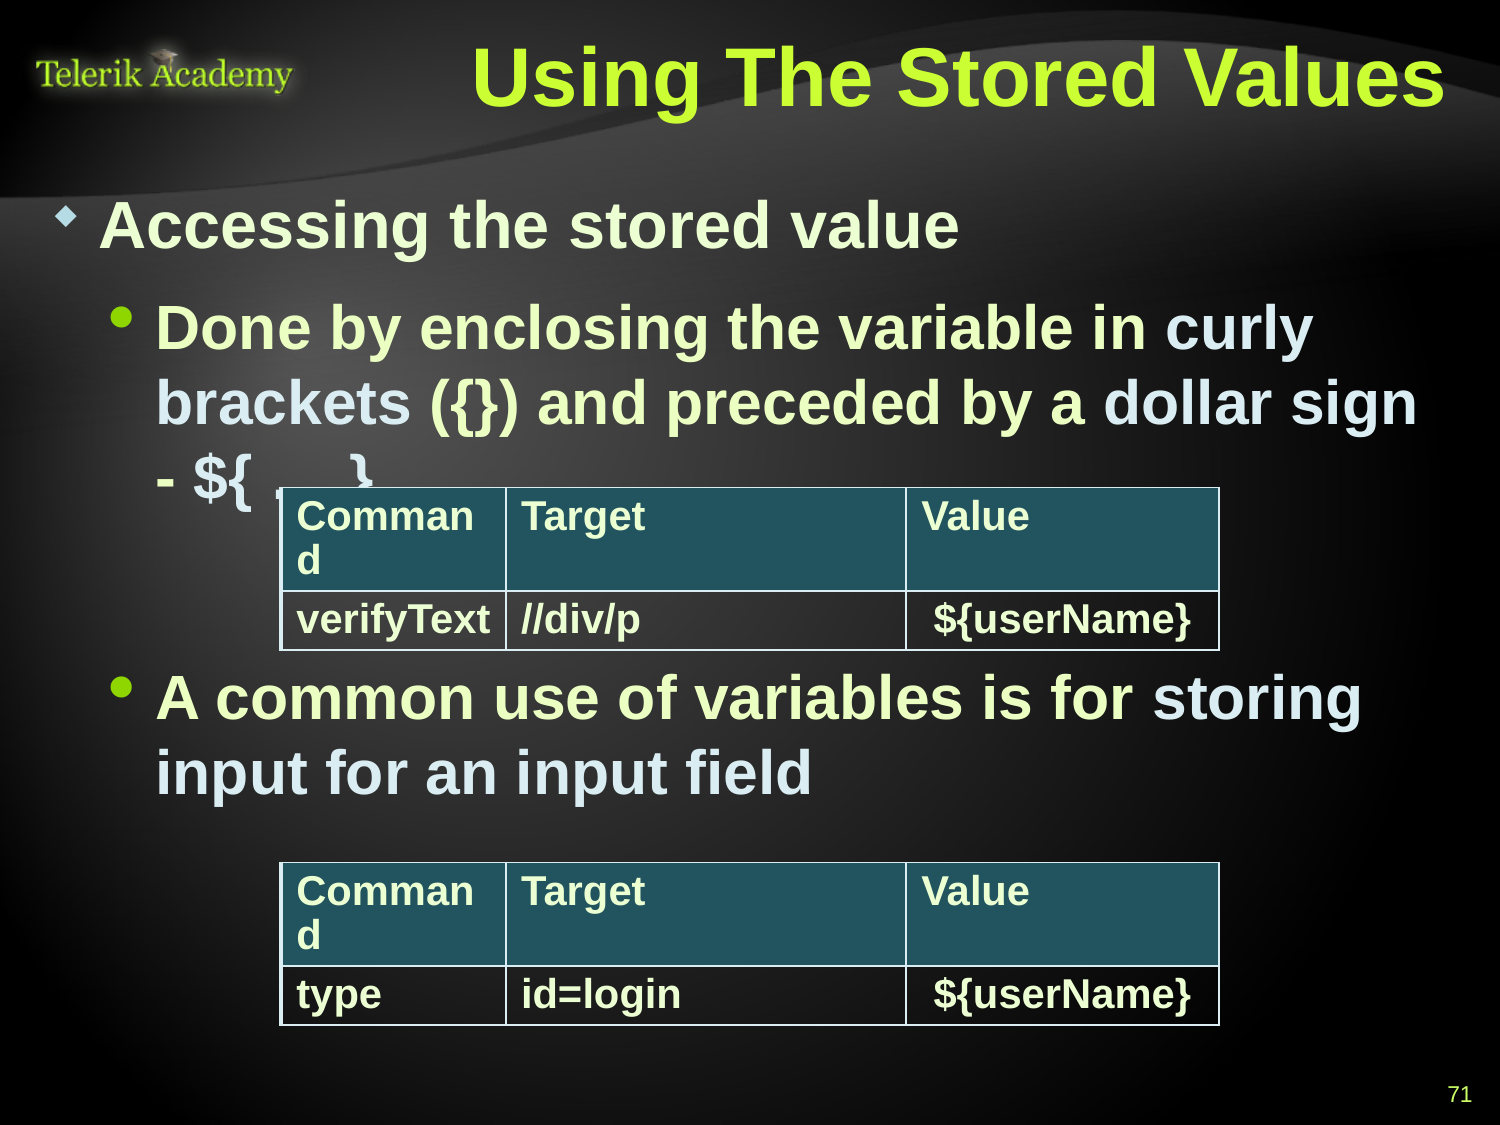

# Using The Stored Values
Accessing the stored value
Done by enclosing the variable in curly brackets ({}) and preceded by a dollar sign - ${ … }
| Command | Target | Value |
| --- | --- | --- |
| verifyText | //div/p | ${userName} |
A common use of variables is for storing input for an input field
| Command | Target | Value |
| --- | --- | --- |
| type | id=login | ${userName} |
71